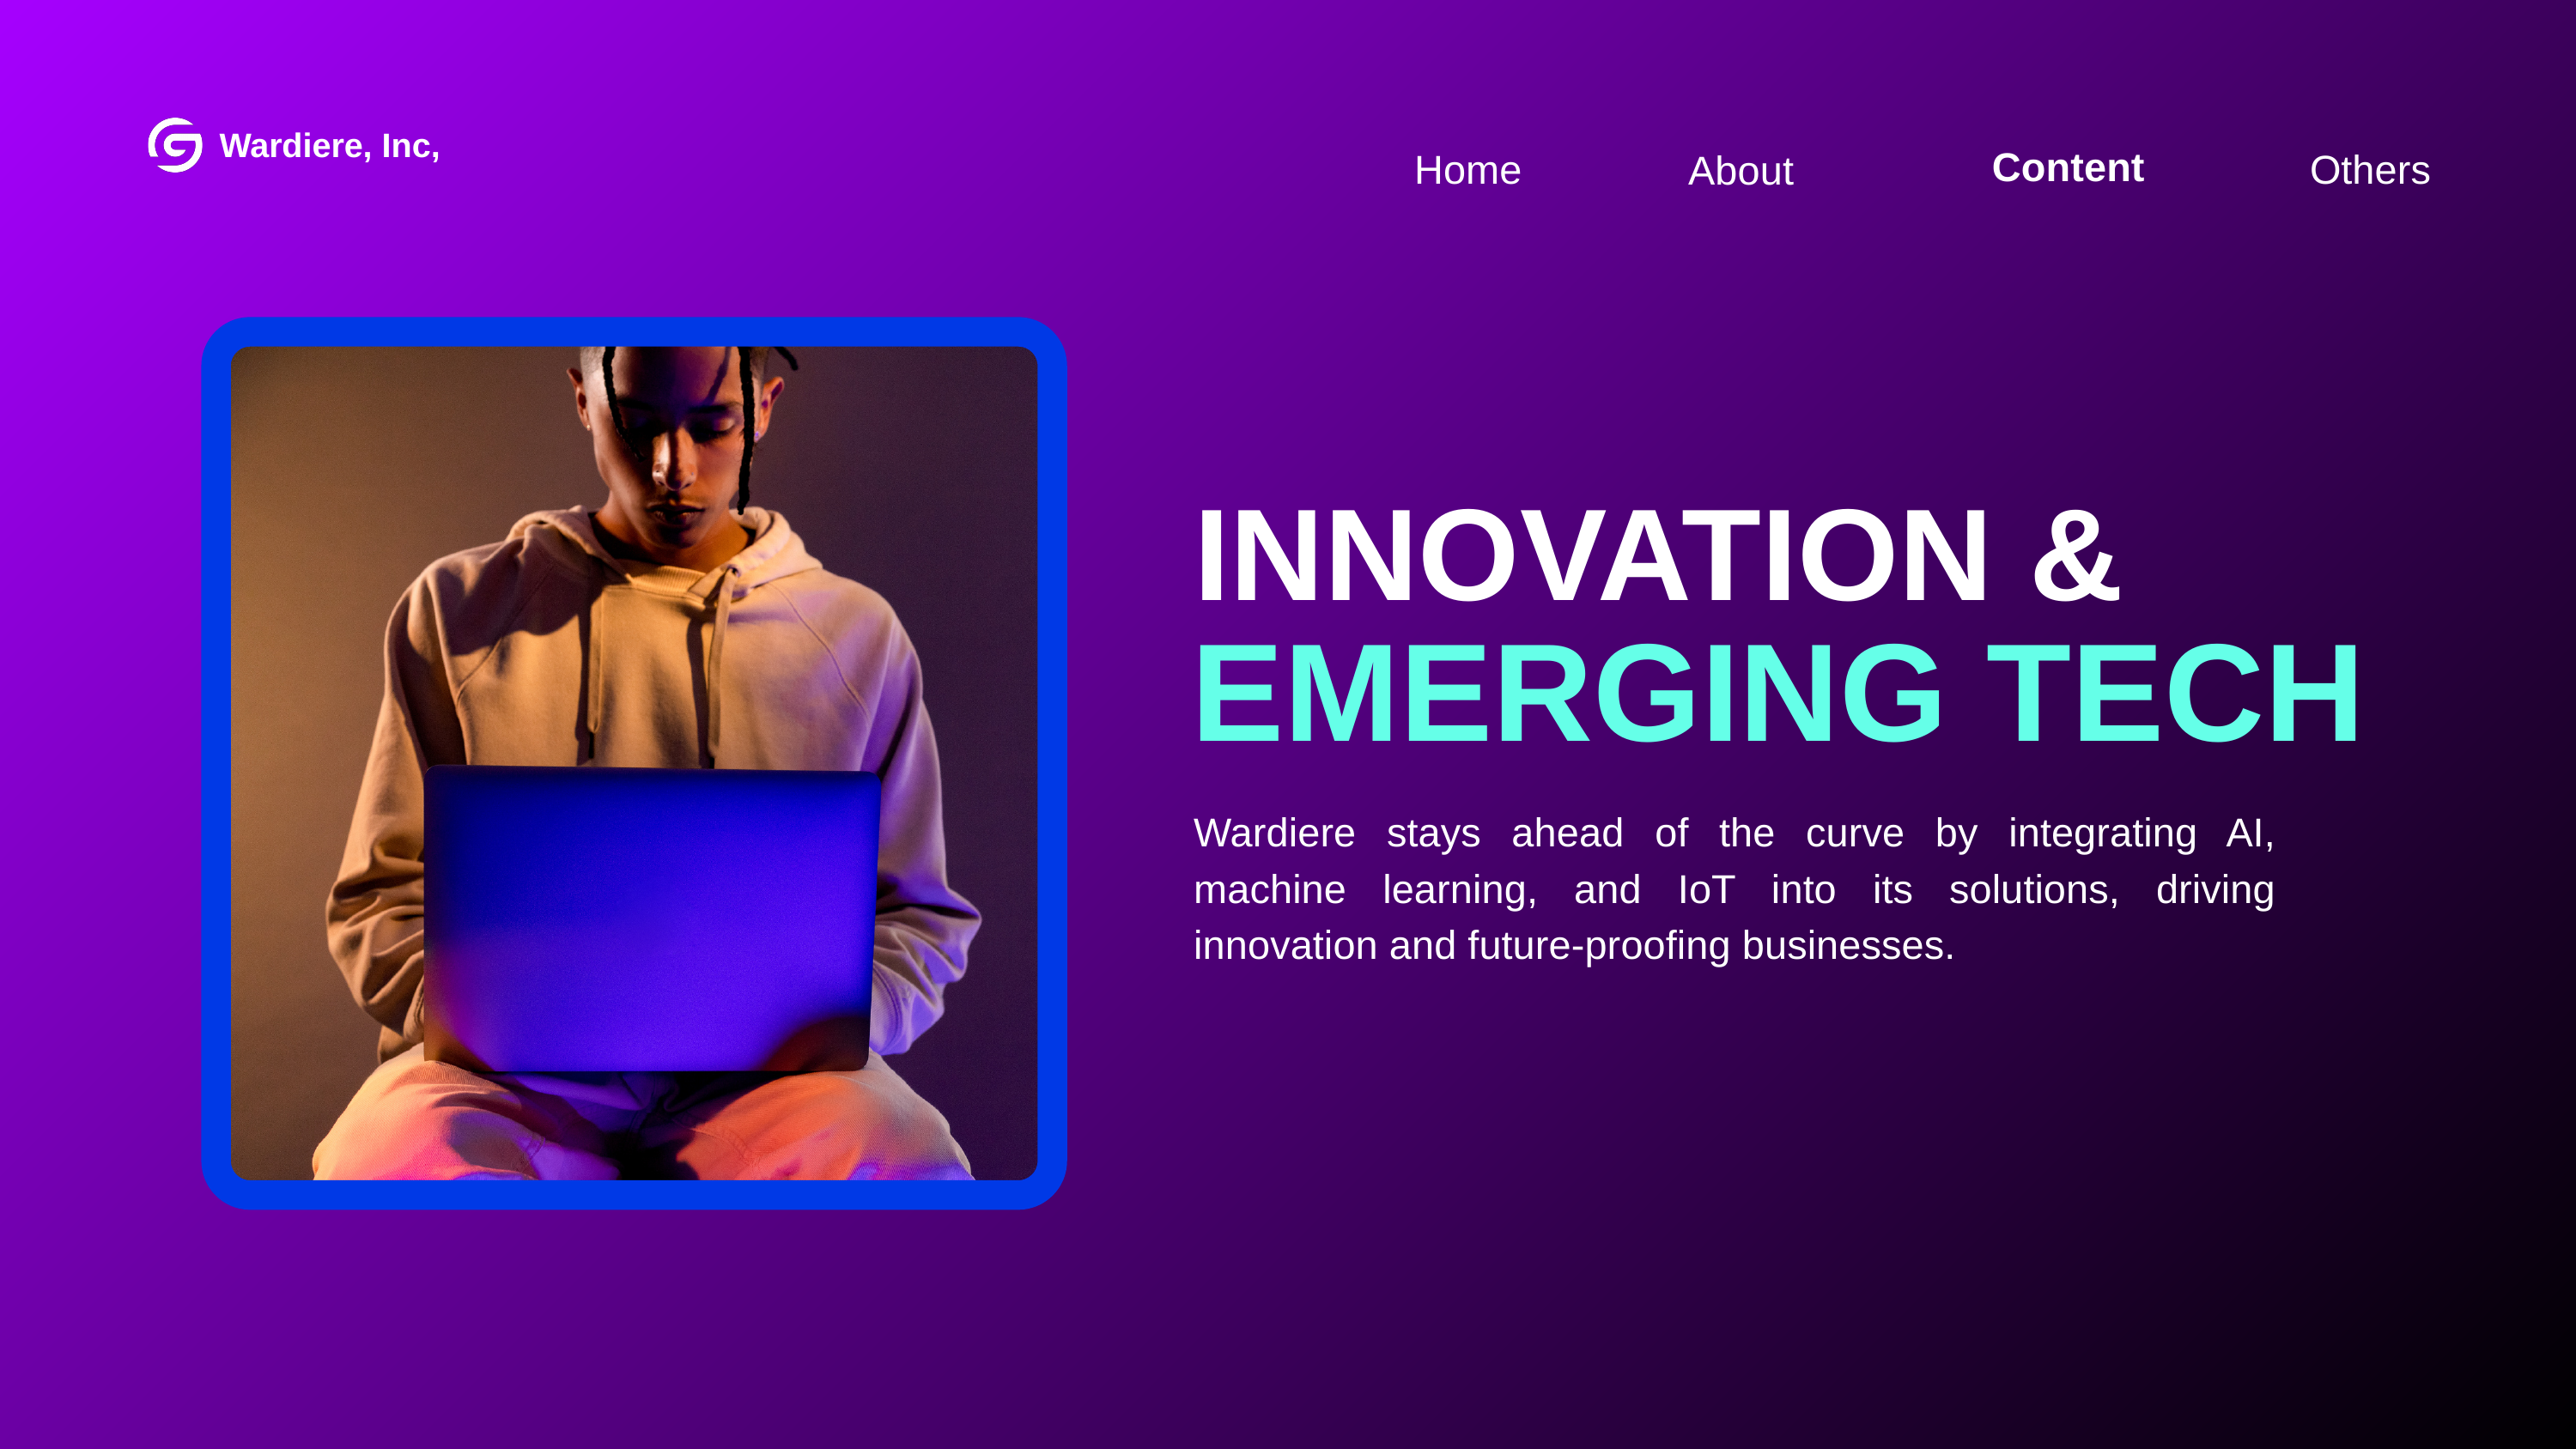

Wardiere, Inc,

Content
Home
Others
About

INNOVATION &
EMERGING TECH
Wardiere stays ahead of the curve by integrating AI, machine learning, and IoT into its solutions, driving innovation and future-proofing businesses.